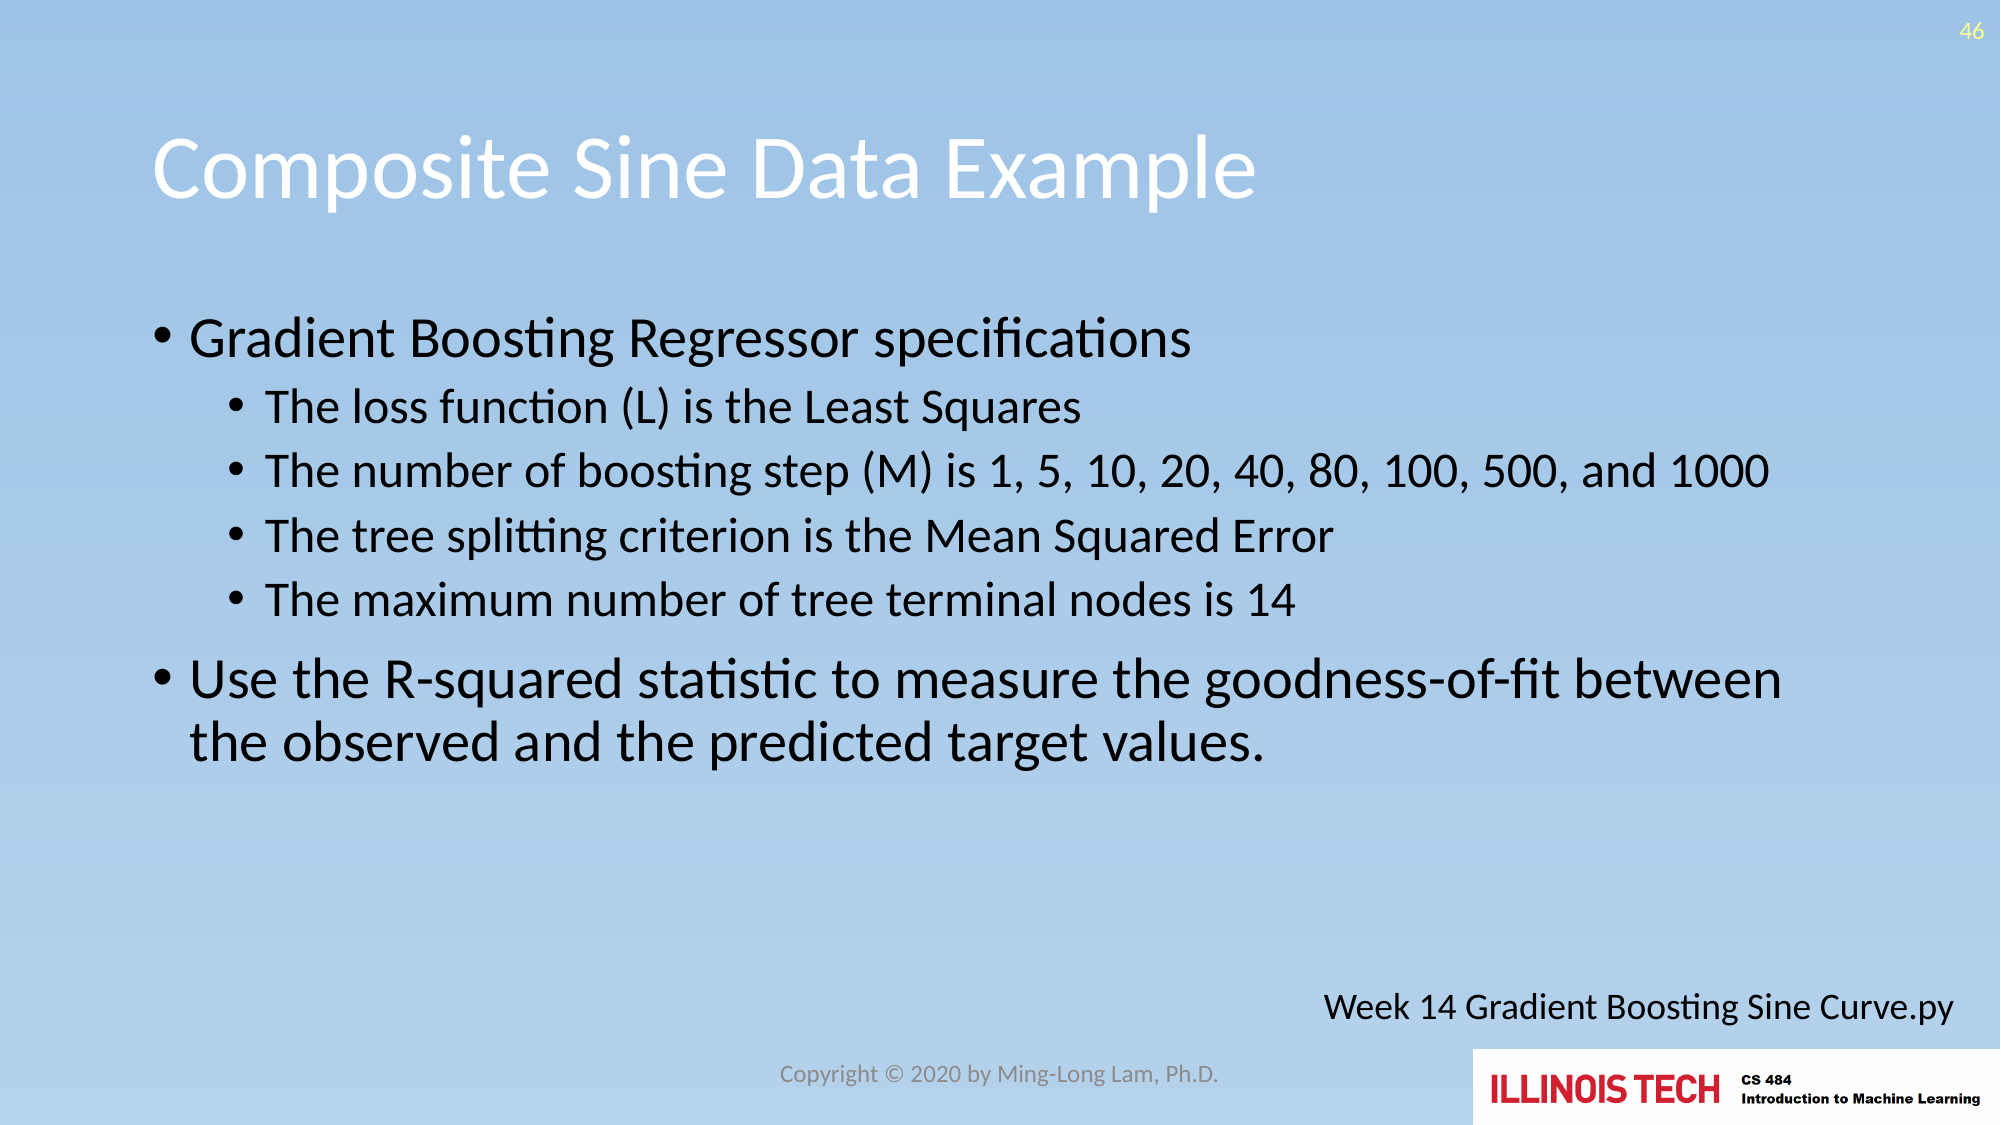

46
# Composite Sine Data Example
Gradient Boosting Regressor specifications
The loss function (L) is the Least Squares
The number of boosting step (M) is 1, 5, 10, 20, 40, 80, 100, 500, and 1000
The tree splitting criterion is the Mean Squared Error
The maximum number of tree terminal nodes is 14
Use the R-squared statistic to measure the goodness-of-fit between the observed and the predicted target values.

Week 14 Gradient Boosting Sine Curve.py
Copyright © 2020 by Ming-Long Lam, Ph.D.